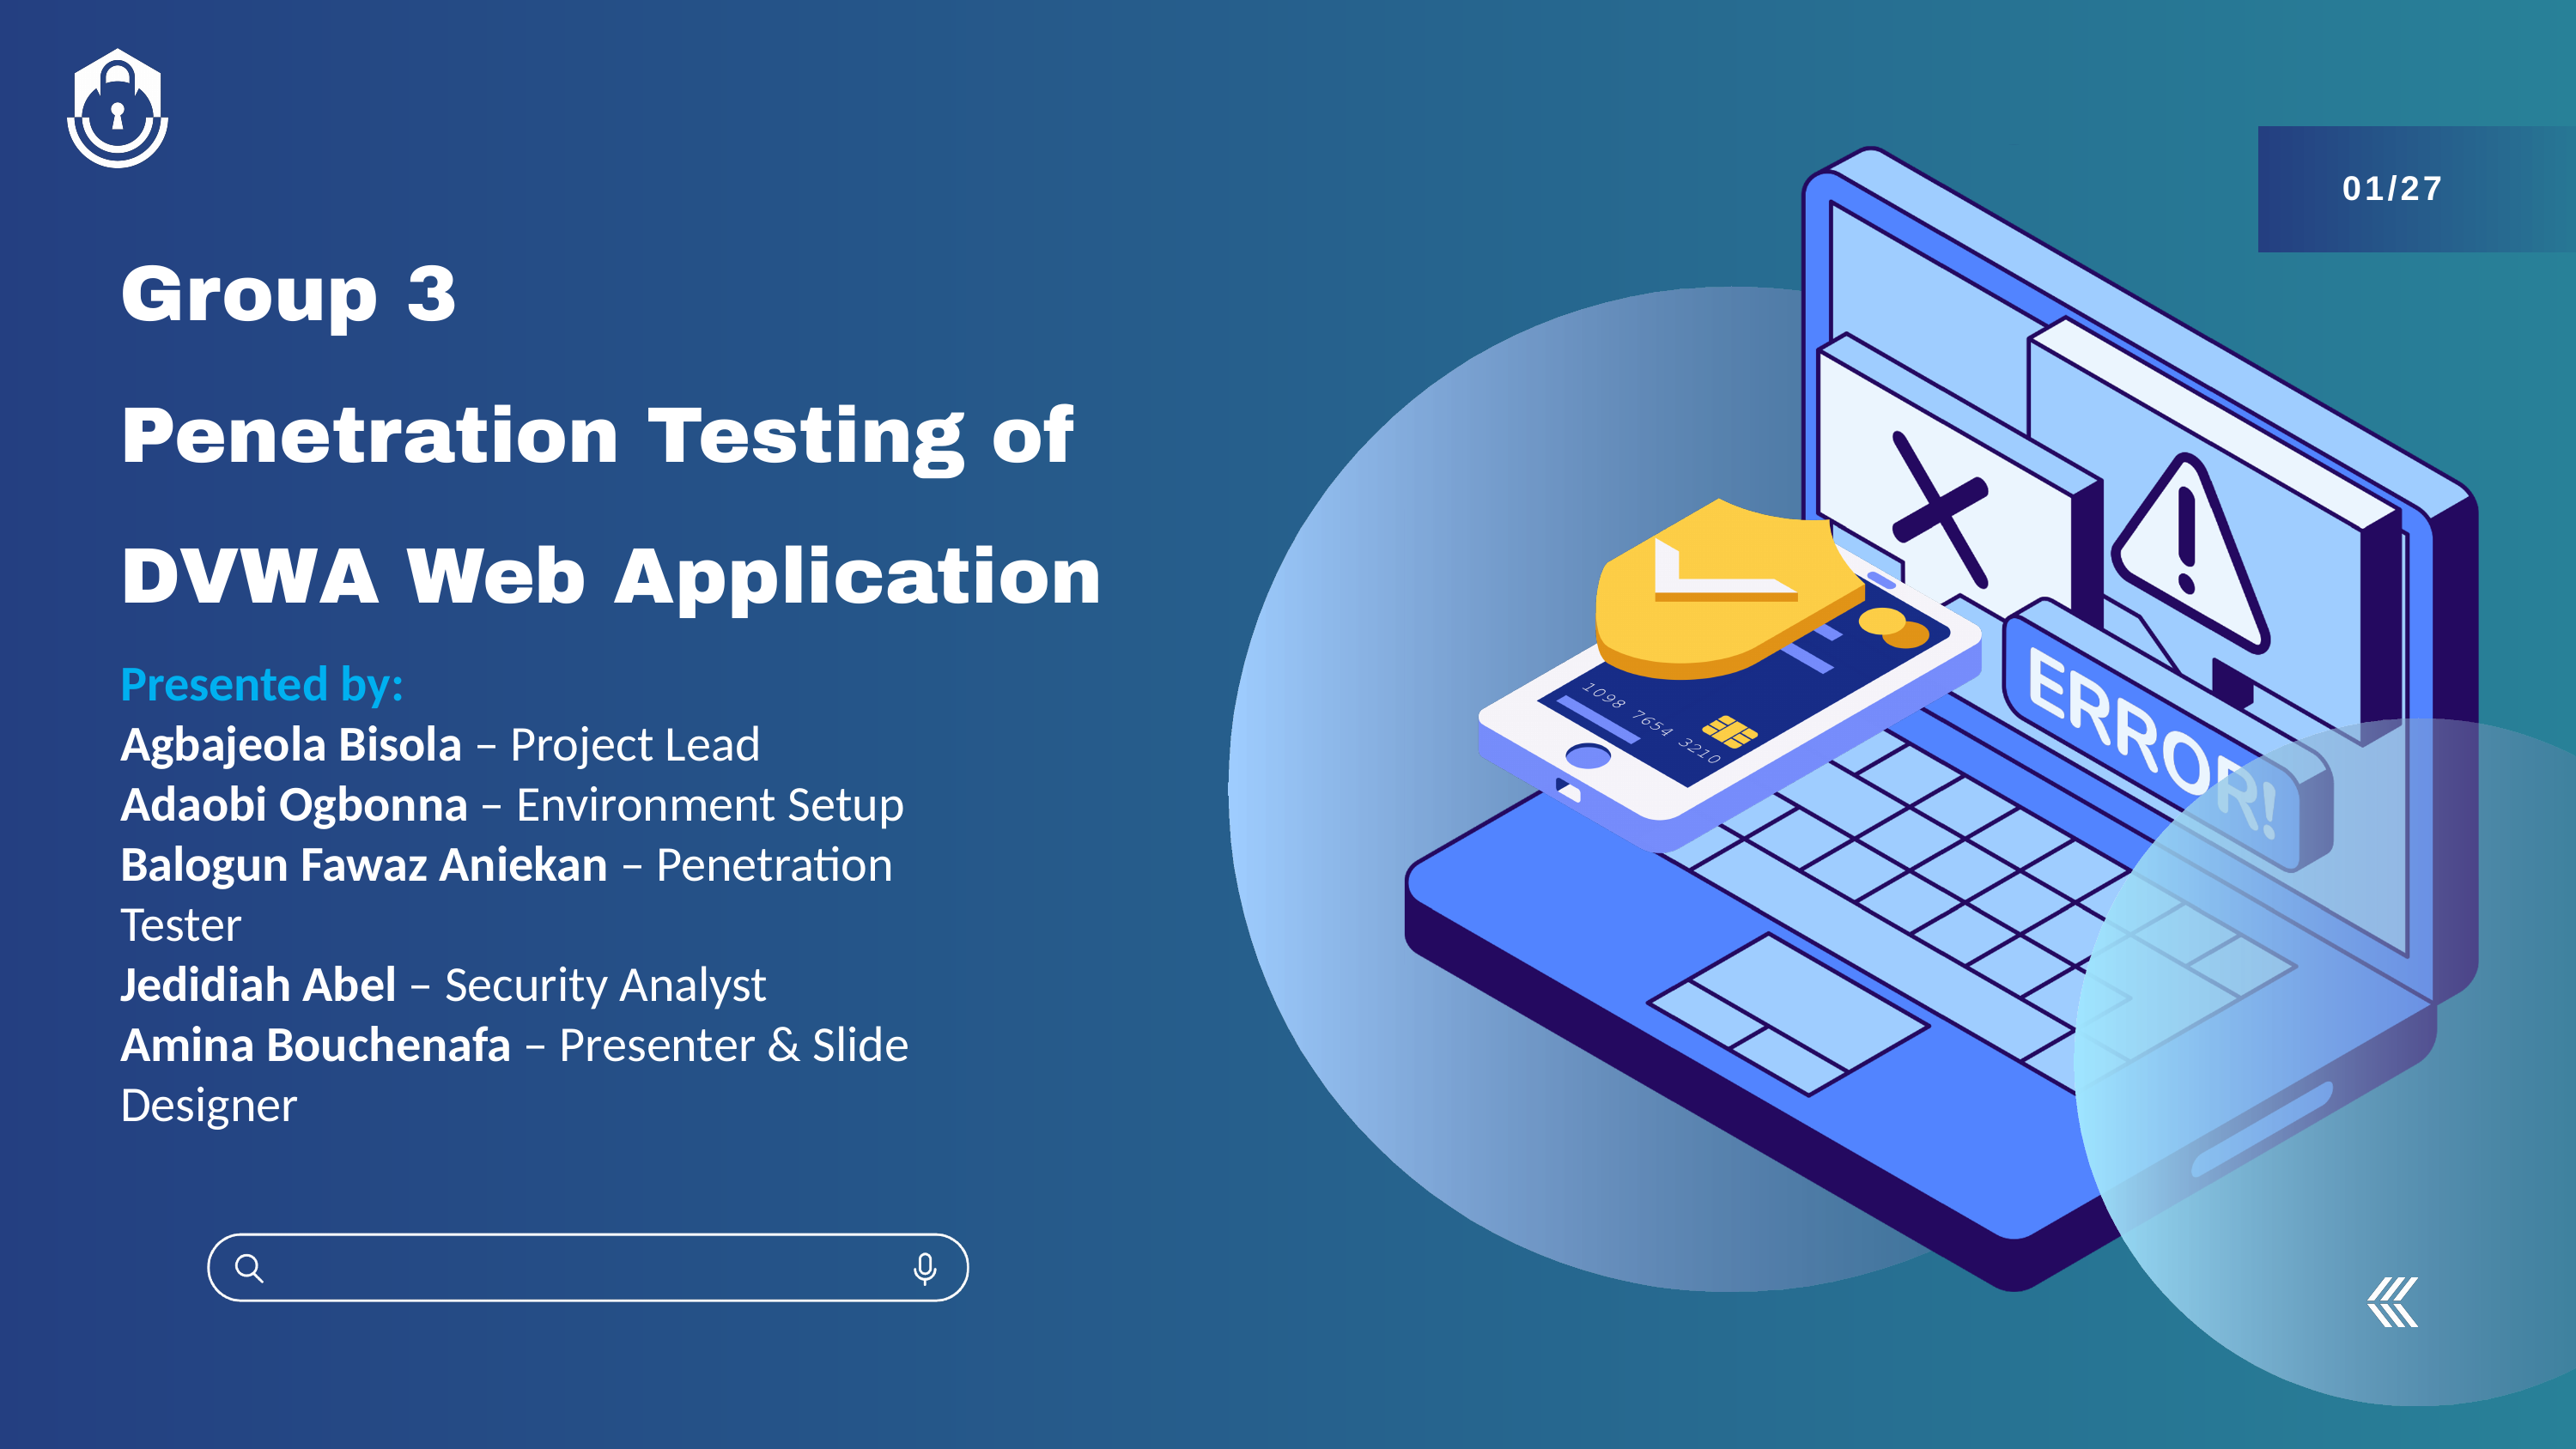

01/27
Group 3
Penetration Testing of
DVWA Web Application

Presented by:
Agbajeola Bisola – Project Lead
Adaobi Ogbonna – Environment Setup
Balogun Fawaz Aniekan – Penetration Tester
Jedidiah Abel – Security Analyst
Amina Bouchenafa – Presenter & Slide Designer